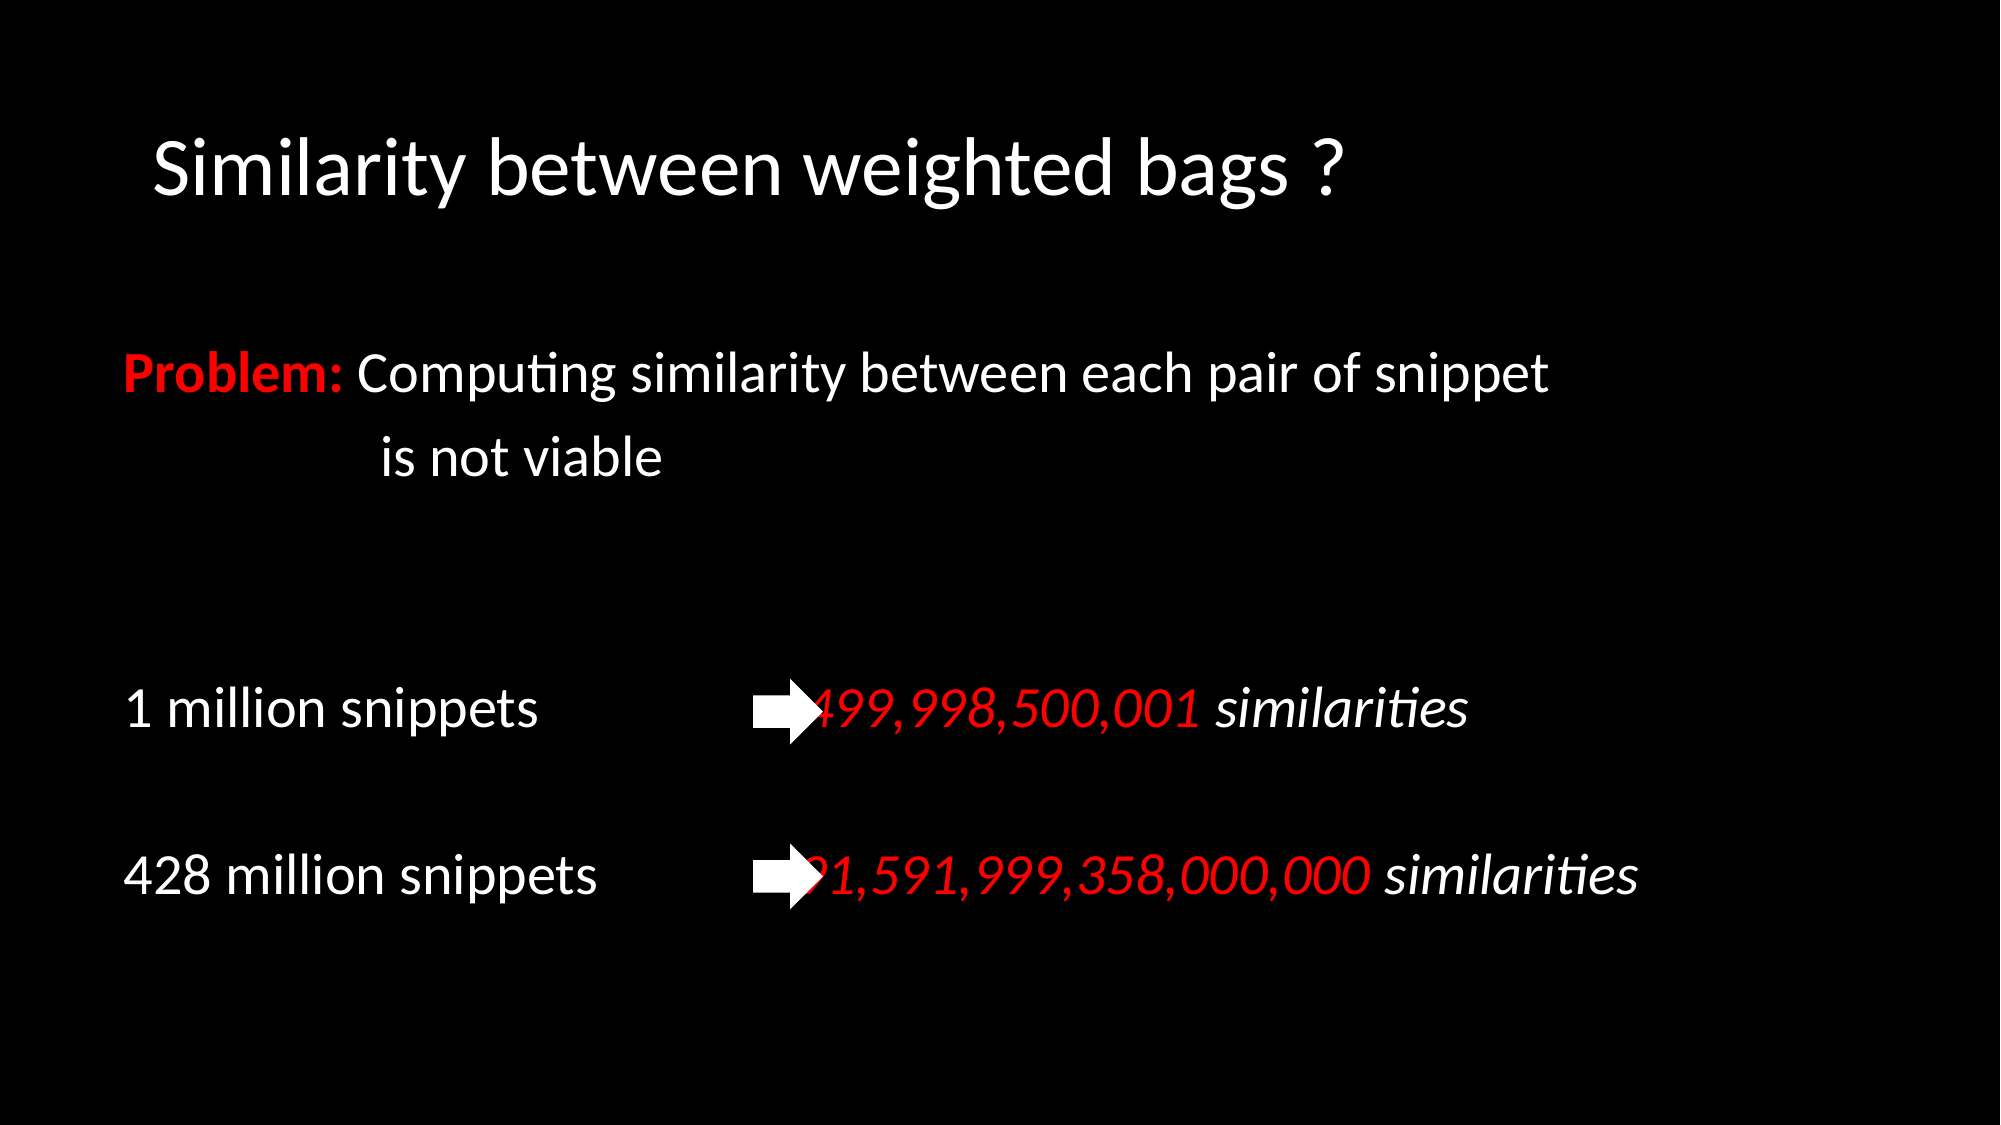

# Similarity between weighted bags ?
Problem: Computing similarity between each pair of snippet
	        is not viable

1 million snippets                    499,998,500,001 similarities

428 million snippets               91,591,999,358,000,000 similarities